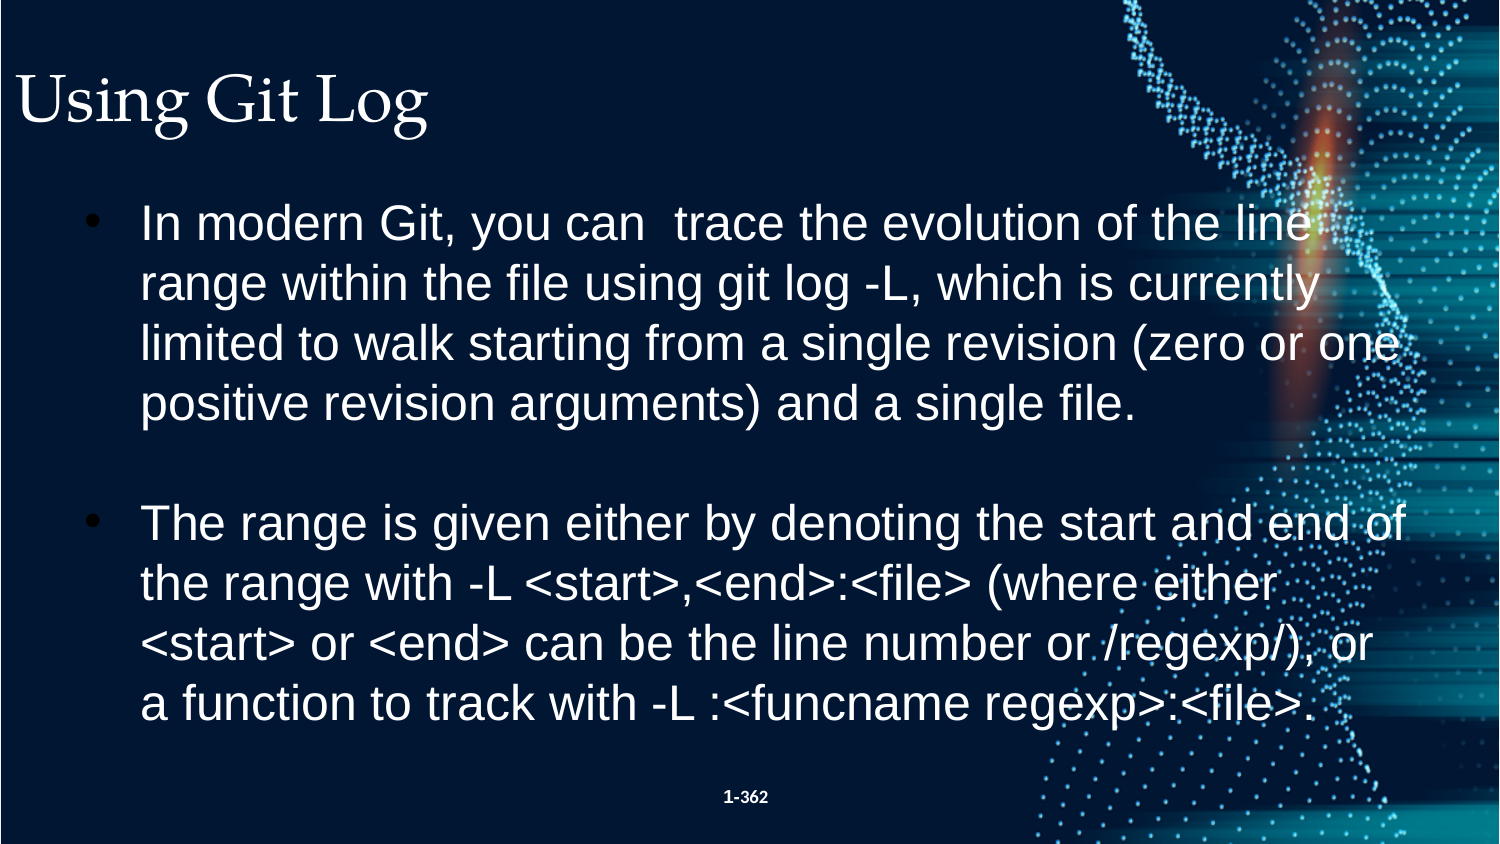

Using Git Log
In modern Git, you can  trace the evolution of the line range within the file using git log -L, which is currently limited to walk starting from a single revision (zero or one positive revision arguments) and a single file.

The range is given either by denoting the start and end of the range with -L <start>,<end>:<file> (where either <start> or <end> can be the line number or /regexp/), or a function to track with -L :<funcname regexp>:<file>.
1-362